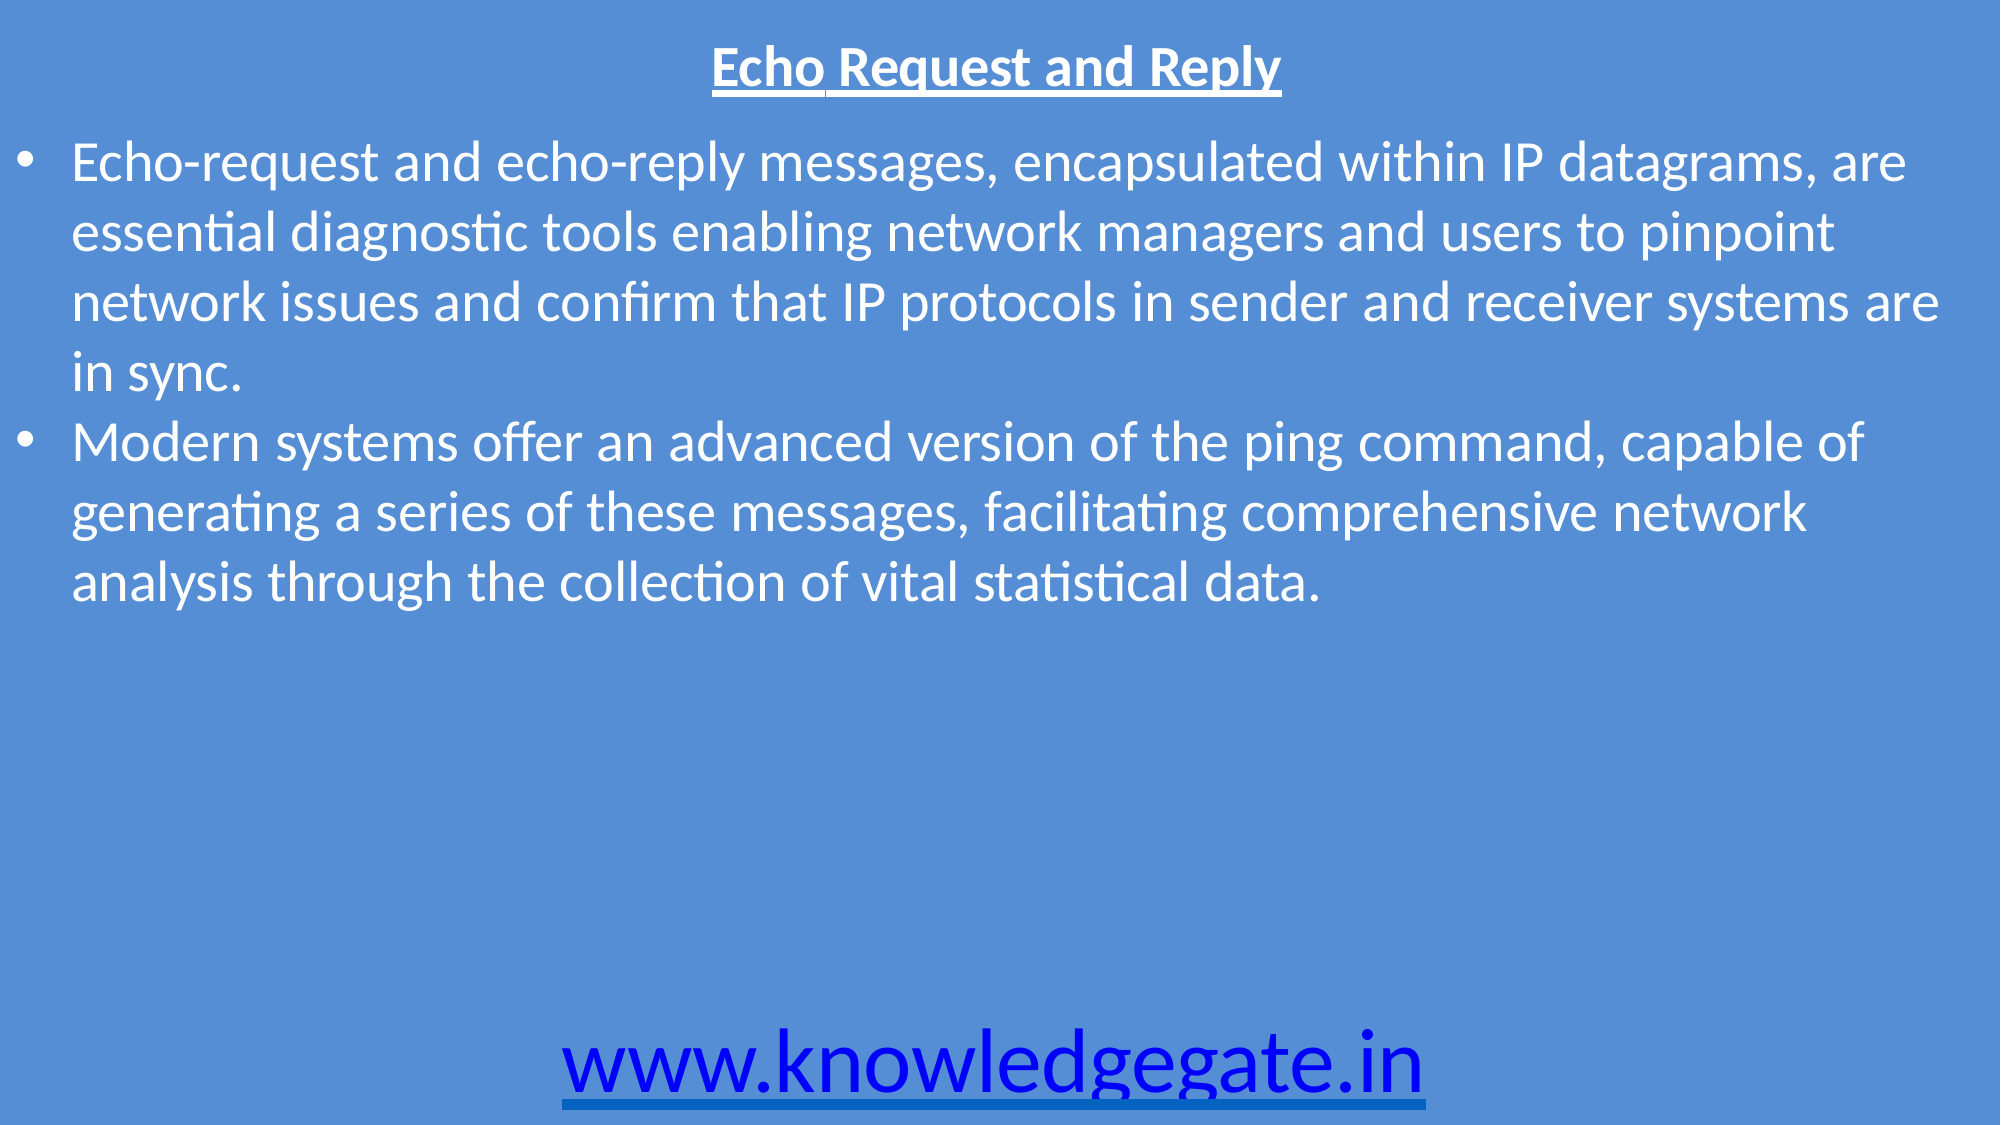

Echo Request and Reply
Echo-request and echo-reply messages, encapsulated within IP datagrams, are  essential diagnostic tools enabling network managers and users to pinpoint  network issues and confirm that IP protocols in sender and receiver systems are  in sync.
Modern systems offer an advanced version of the ping command, capable of  generating a series of these messages, facilitating comprehensive network  analysis through the collection of vital statistical data.
www.knowledgegate.in